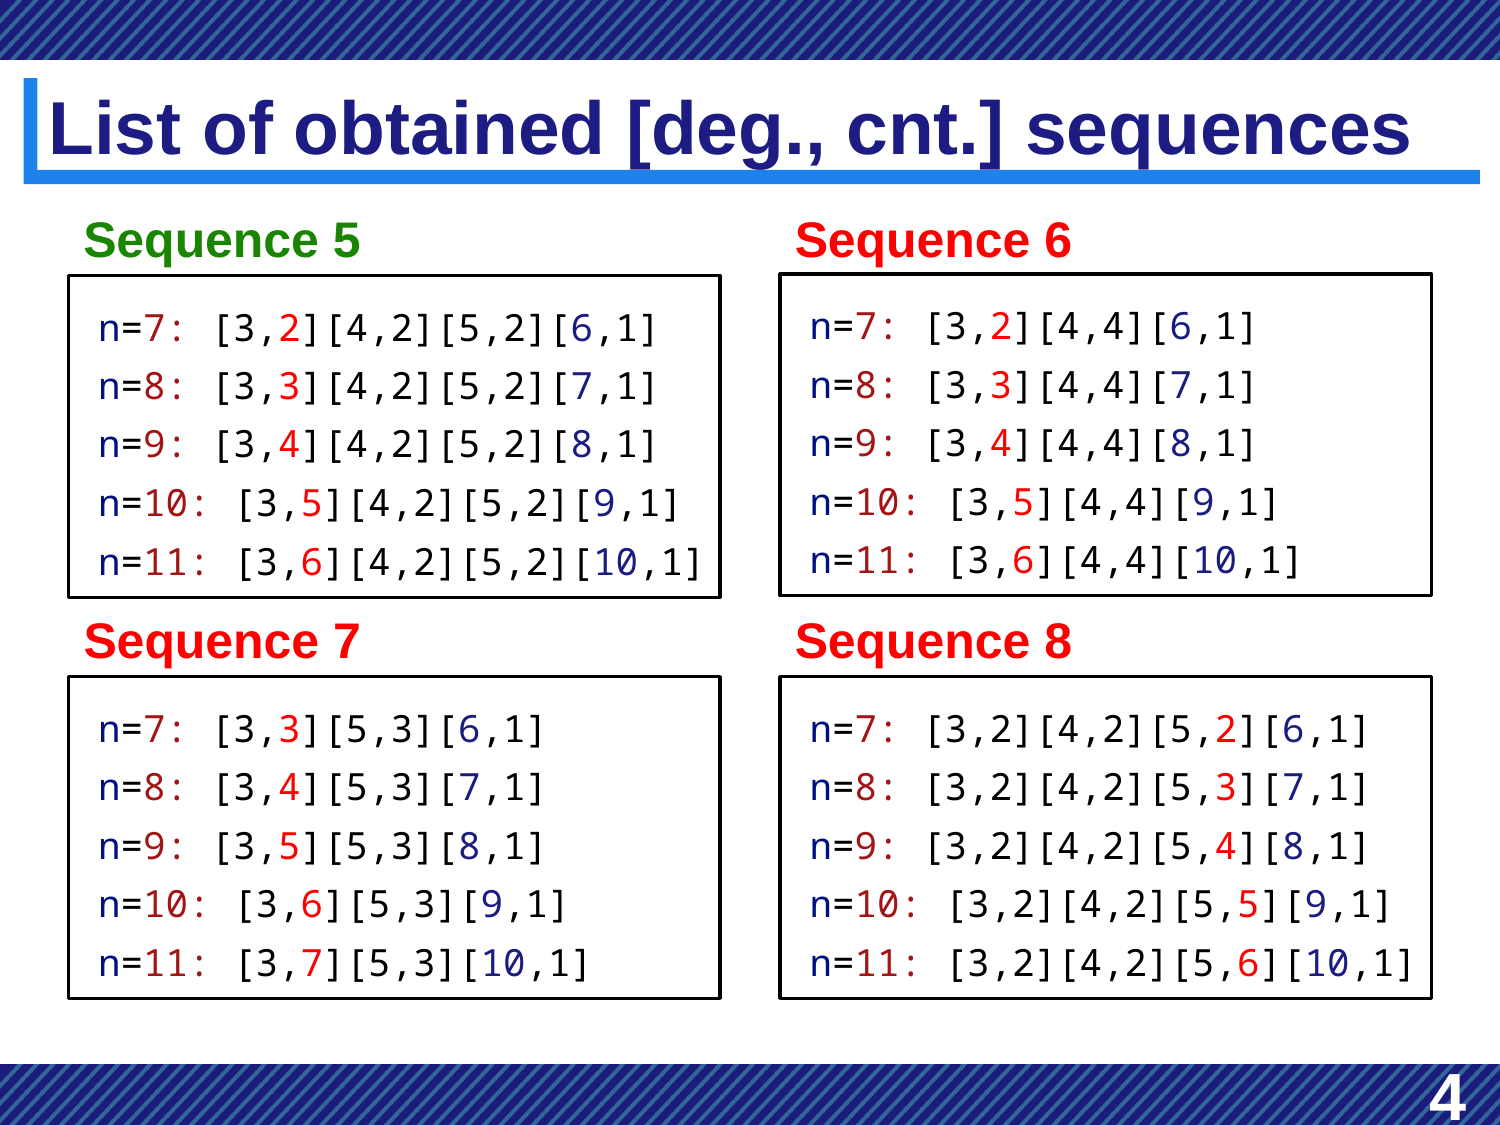

# List of obtained [deg., cnt.] sequences
Sequence 6
Sequence 5
n=7: [3,2][4,4][6,1]
n=8: [3,3][4,4][7,1]
n=9: [3,4][4,4][8,1]
n=10: [3,5][4,4][9,1]
n=11: [3,6][4,4][10,1]
n=7: [3,2][4,2][5,2][6,1]
n=8: [3,3][4,2][5,2][7,1] n=9: [3,4][4,2][5,2][8,1] n=10: [3,5][4,2][5,2][9,1]
n=11: [3,6][4,2][5,2][10,1]
Sequence 8
Sequence 7
n=7: [3,3][5,3][6,1]
n=8: [3,4][5,3][7,1]
n=9: [3,5][5,3][8,1]
n=10: [3,6][5,3][9,1]
n=11: [3,7][5,3][10,1]
n=7: [3,2][4,2][5,2][6,1]
n=8: [3,2][4,2][5,3][7,1]
n=9: [3,2][4,2][5,4][8,1]
n=10: [3,2][4,2][5,5][9,1]
n=11: [3,2][4,2][5,6][10,1]
4